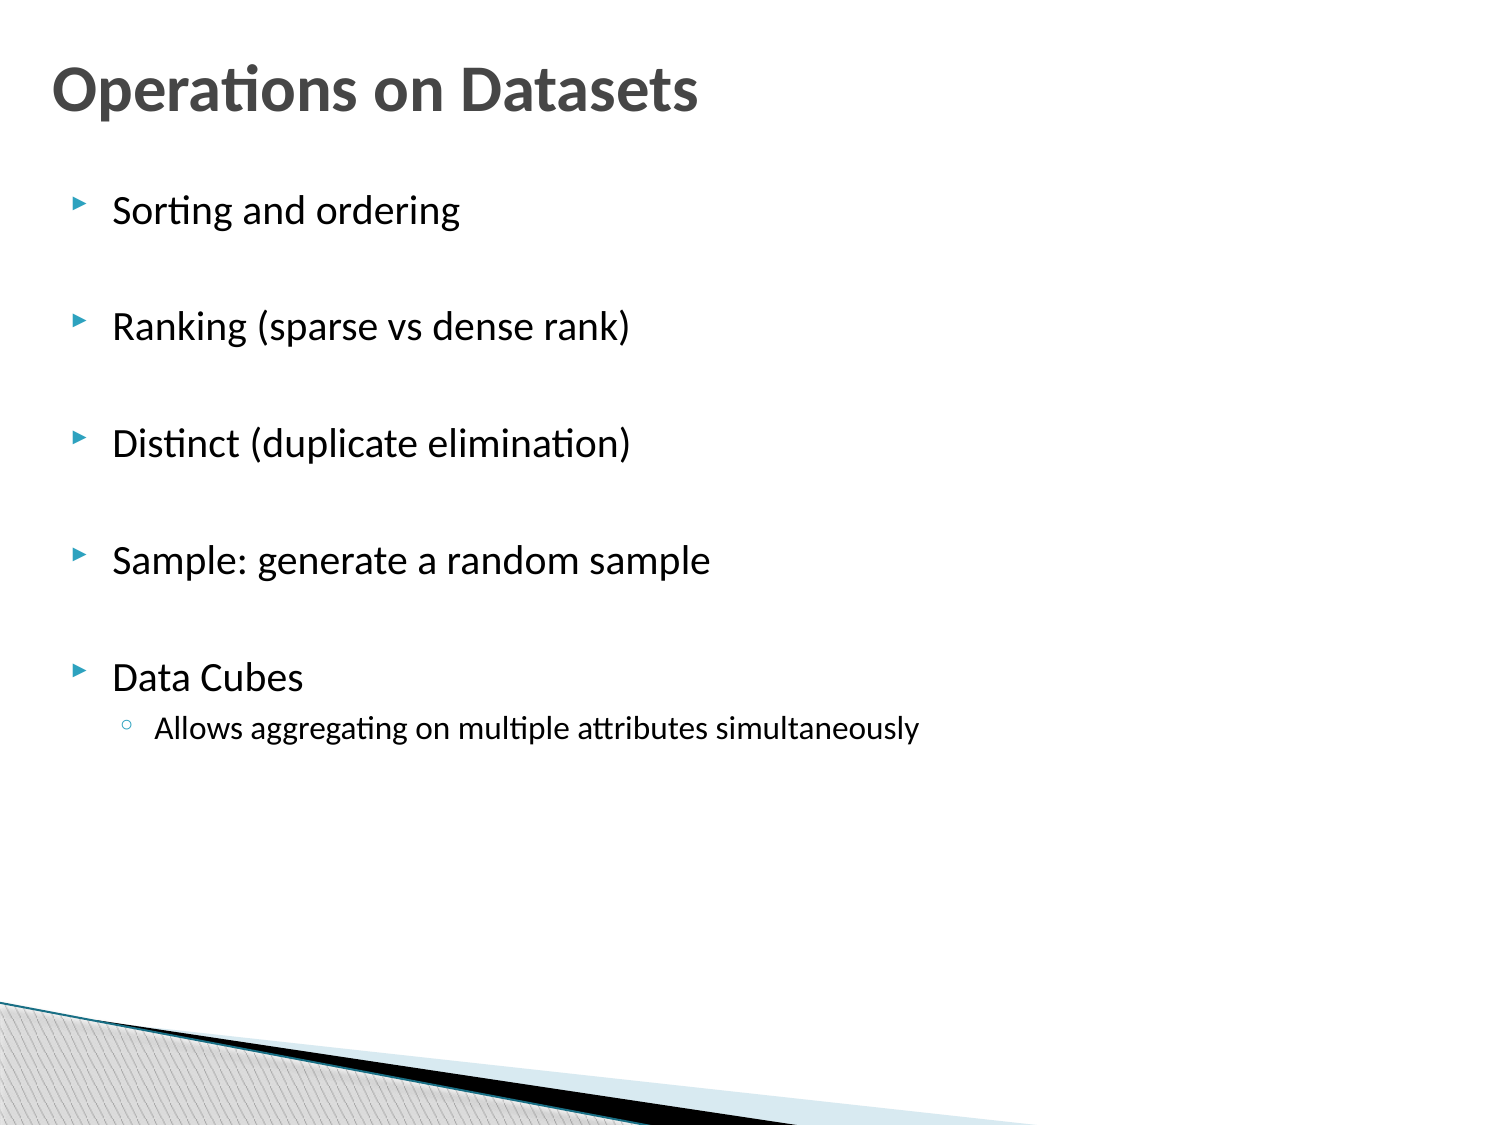

# Operations on Datasets
Sorting and ordering

Ranking (sparse vs dense rank)

Distinct (duplicate elimination)

Sample: generate a random sample

Data Cubes
Allows aggregating on multiple attributes simultaneously